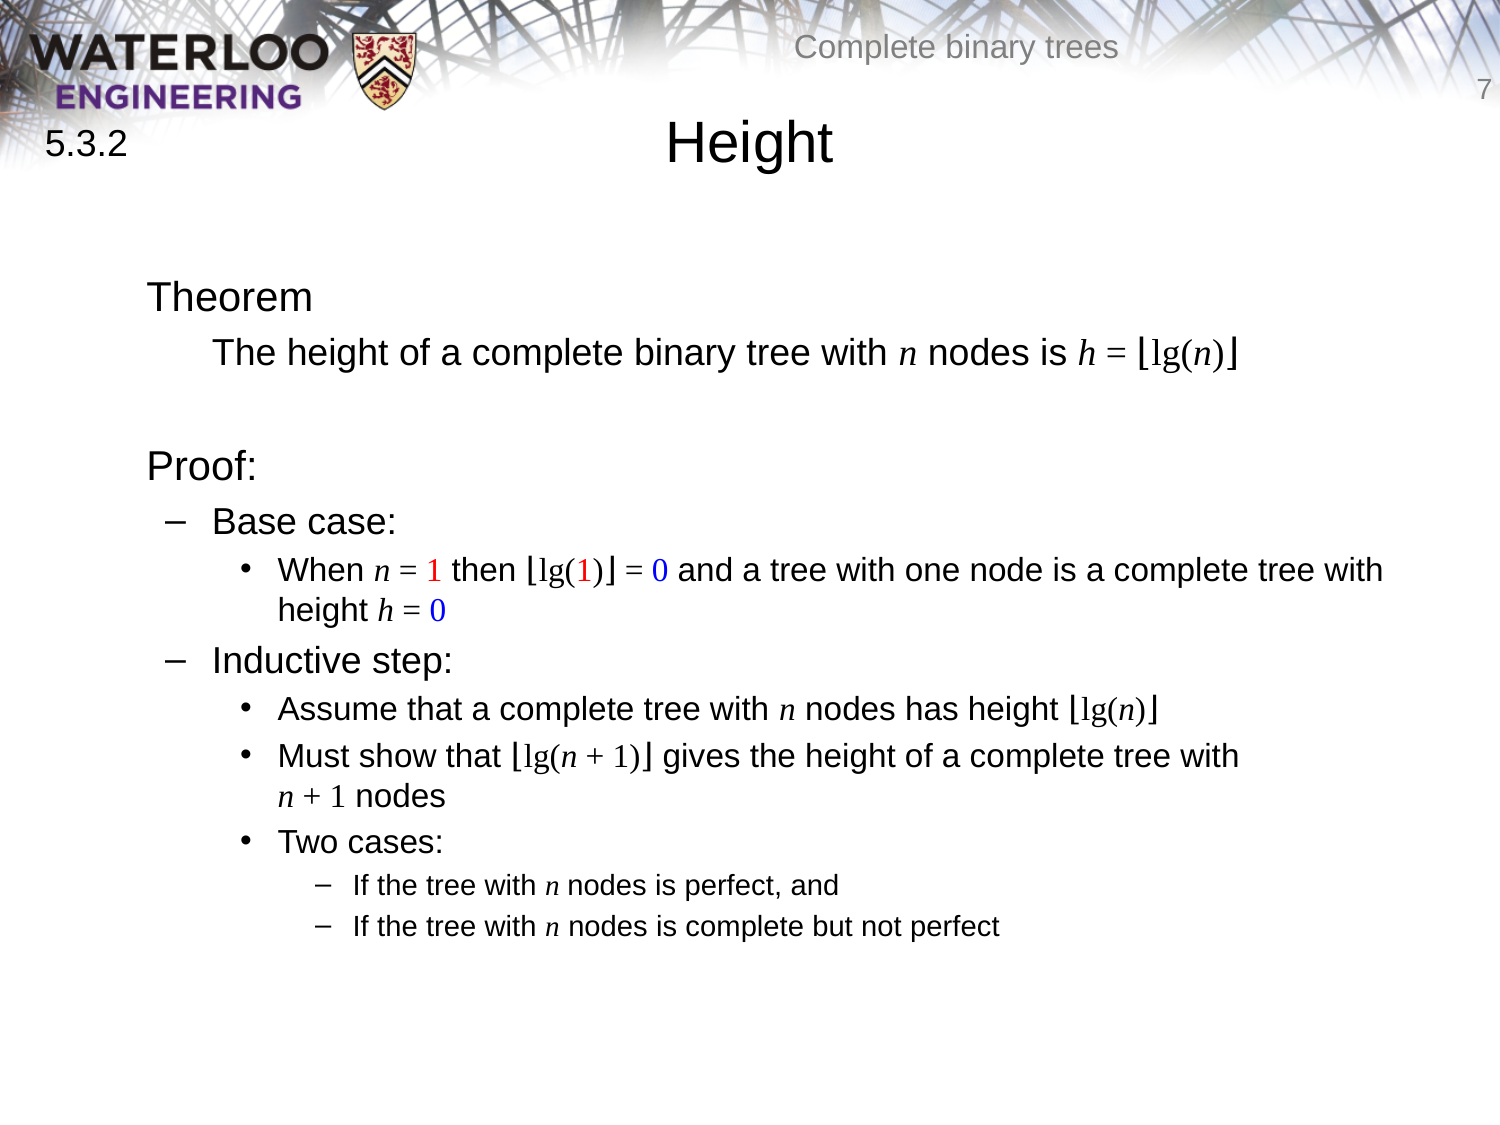

# Height
5.3.2
	Theorem
	The height of a complete binary tree with n nodes is h = ⌊lg(n)⌋

	Proof:
Base case:
When n = 1 then ⌊lg(1)⌋ = 0 and a tree with one node is a complete tree with height h = 0
Inductive step:
Assume that a complete tree with n nodes has height ⌊lg(n)⌋
Must show that ⌊lg(n + 1)⌋ gives the height of a complete tree with
n + 1 nodes
Two cases:
If the tree with n nodes is perfect, and
If the tree with n nodes is complete but not perfect